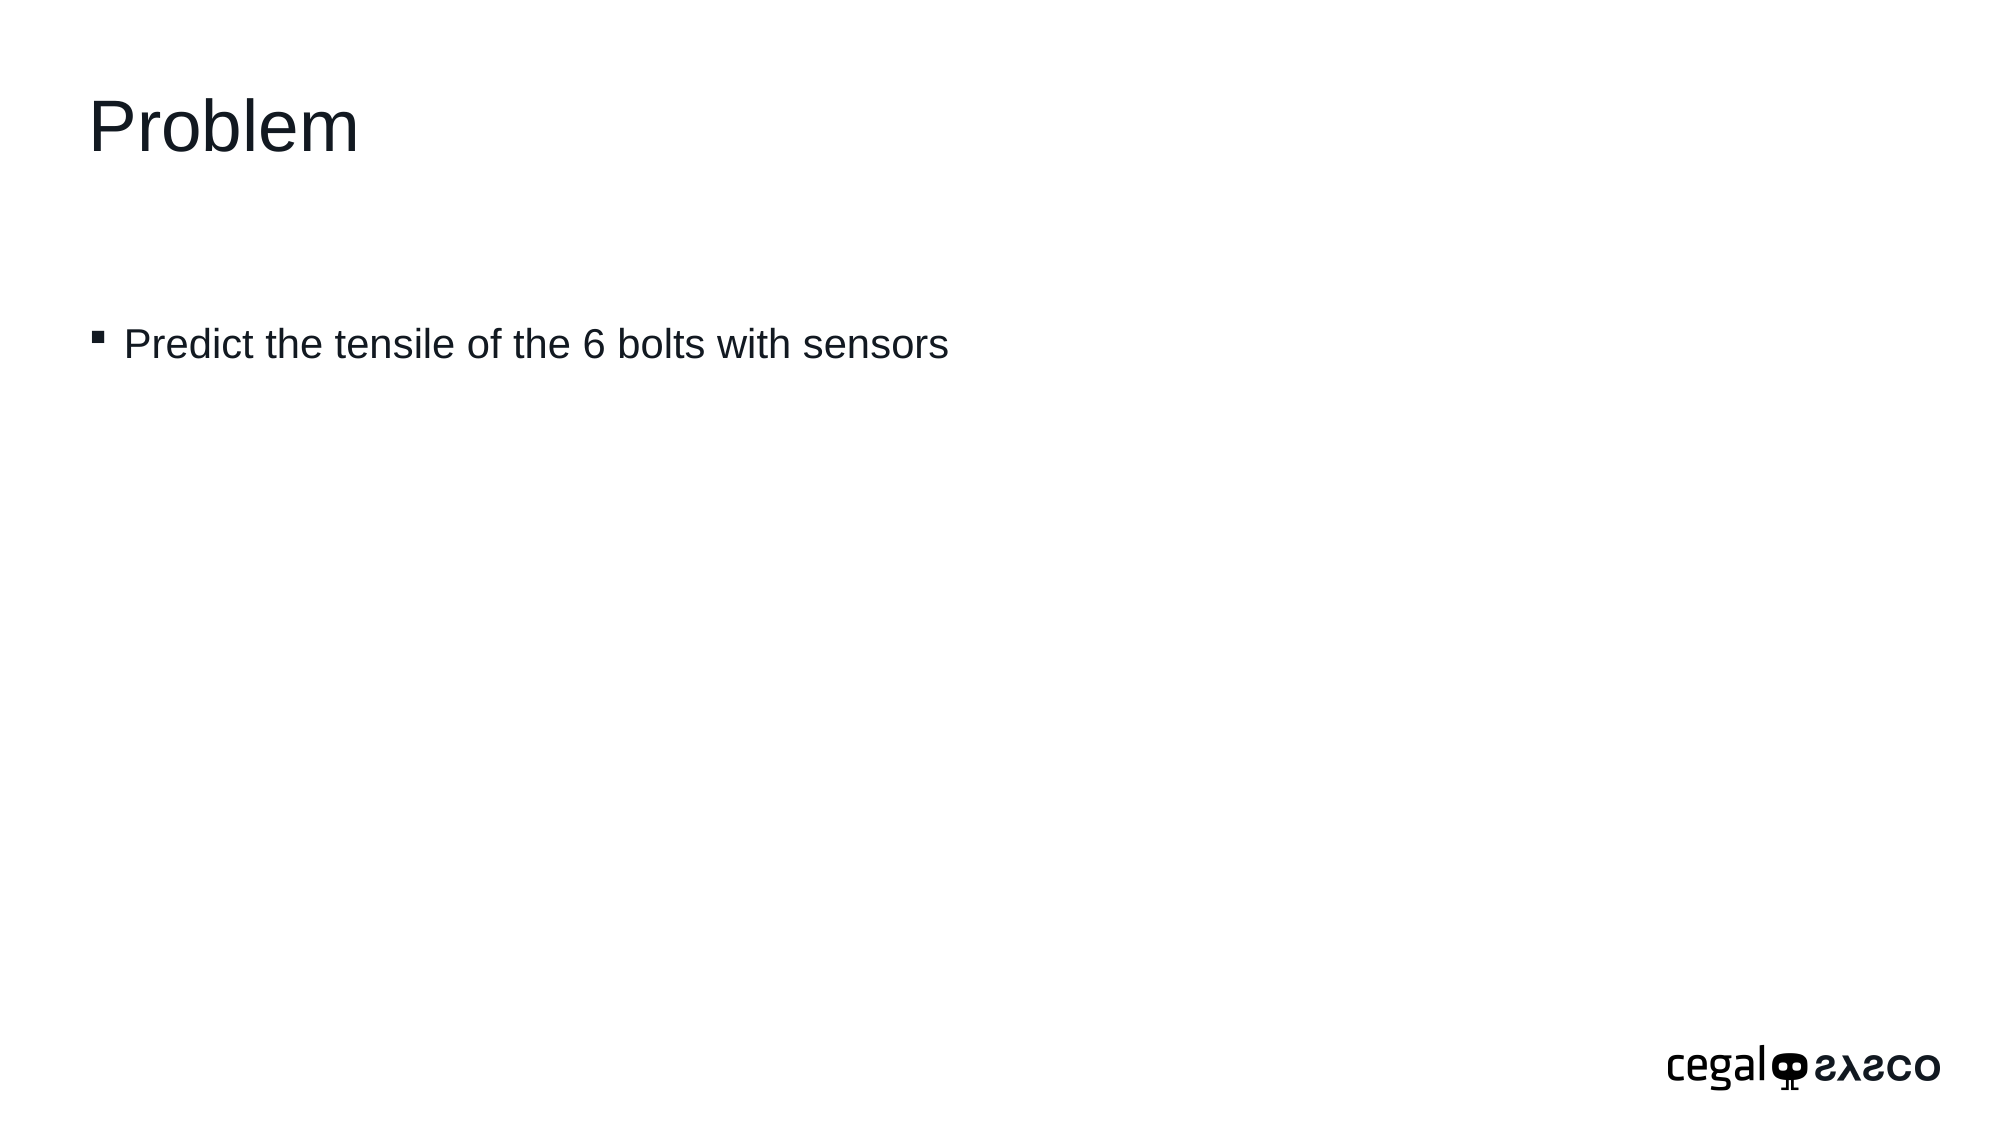

3
# Problem
Predict the tensile of the 6 bolts with sensors